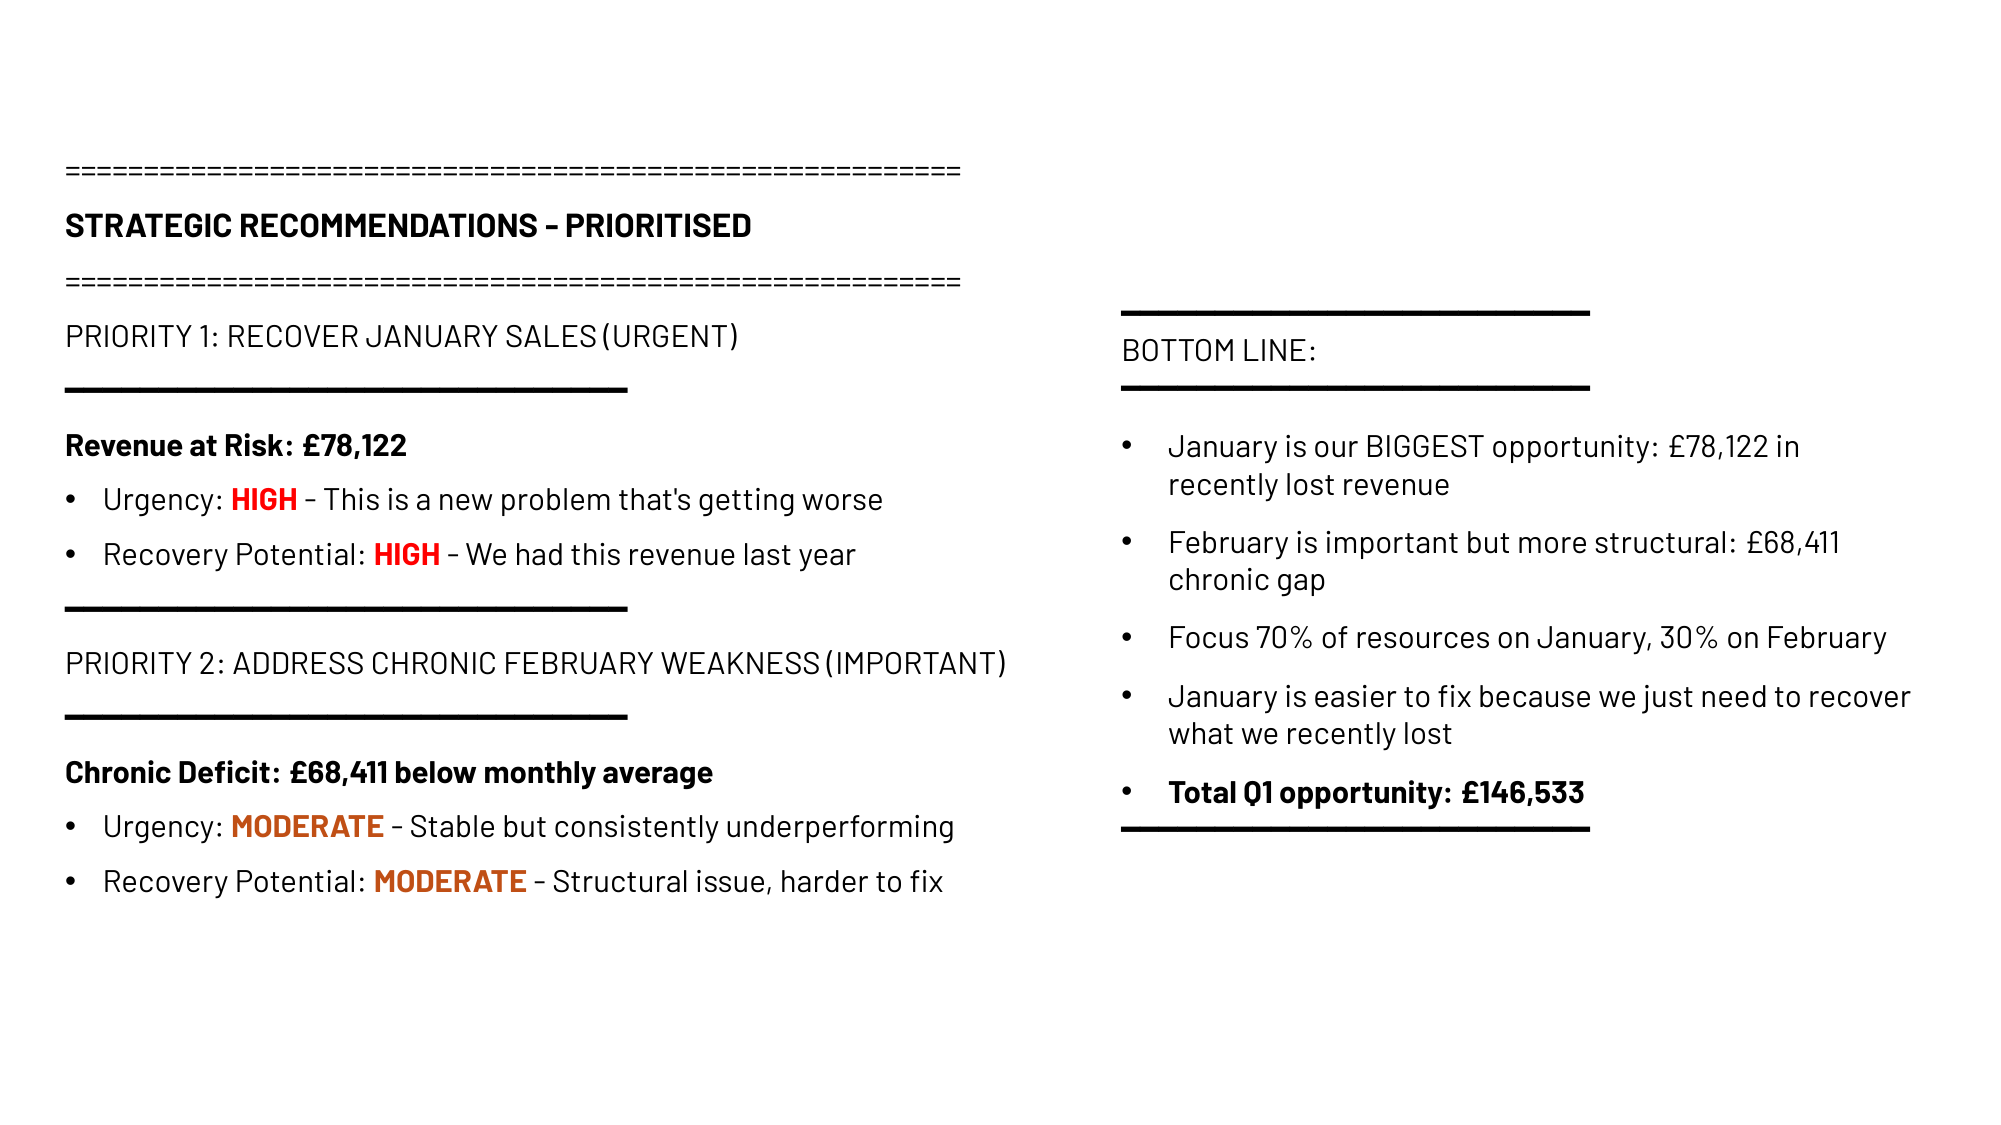

=========================================================
STRATEGIC RECOMMENDATIONS - PRIORITISED
=========================================================
PRIORITY 1: RECOVER JANUARY SALES (URGENT)
━━━━━━━━━━━━━━━━━━━━━━━━━━━━━━
Revenue at Risk: £78,122
Urgency: HIGH - This is a new problem that's getting worse
Recovery Potential: HIGH - We had this revenue last year
━━━━━━━━━━━━━━━━━━━━━━━━━━━━━━
PRIORITY 2: ADDRESS CHRONIC FEBRUARY WEAKNESS (IMPORTANT)
━━━━━━━━━━━━━━━━━━━━━━━━━━━━━━
Chronic Deficit: £68,411 below monthly average
Urgency: MODERATE - Stable but consistently underperforming
Recovery Potential: MODERATE - Structural issue, harder to fix
━━━━━━━━━━━━━━━━━━━━━━━━━
BOTTOM LINE:
━━━━━━━━━━━━━━━━━━━━━━━━━
January is our BIGGEST opportunity: £78,122 in recently lost revenue
February is important but more structural: £68,411         chronic gap
Focus 70% of resources on January, 30% on February
January is easier to fix because we just need to recover what we recently lost
Total Q1 opportunity: £146,533
━━━━━━━━━━━━━━━━━━━━━━━━━